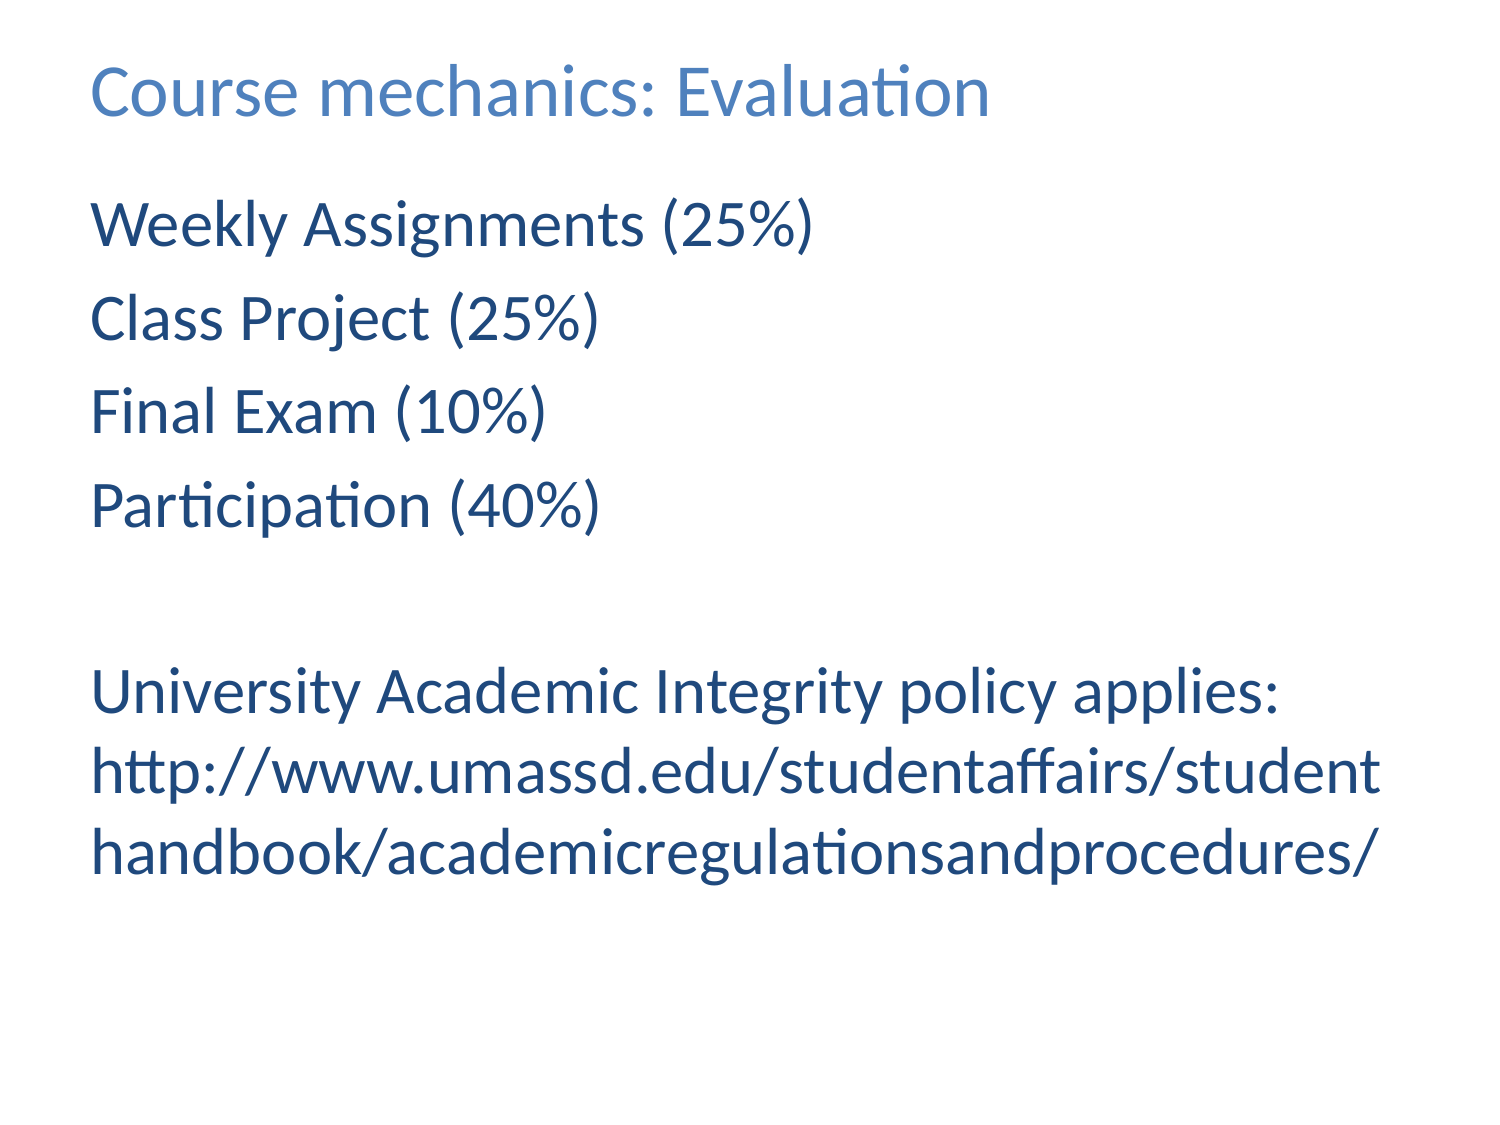

# Course mechanics: Evaluation
Weekly Assignments (25%)
Class Project (25%)
Final Exam (10%)
Participation (40%)

University Academic Integrity policy applies: http://www.umassd.edu/studentaffairs/studenthandbook/academicregulationsandprocedures/